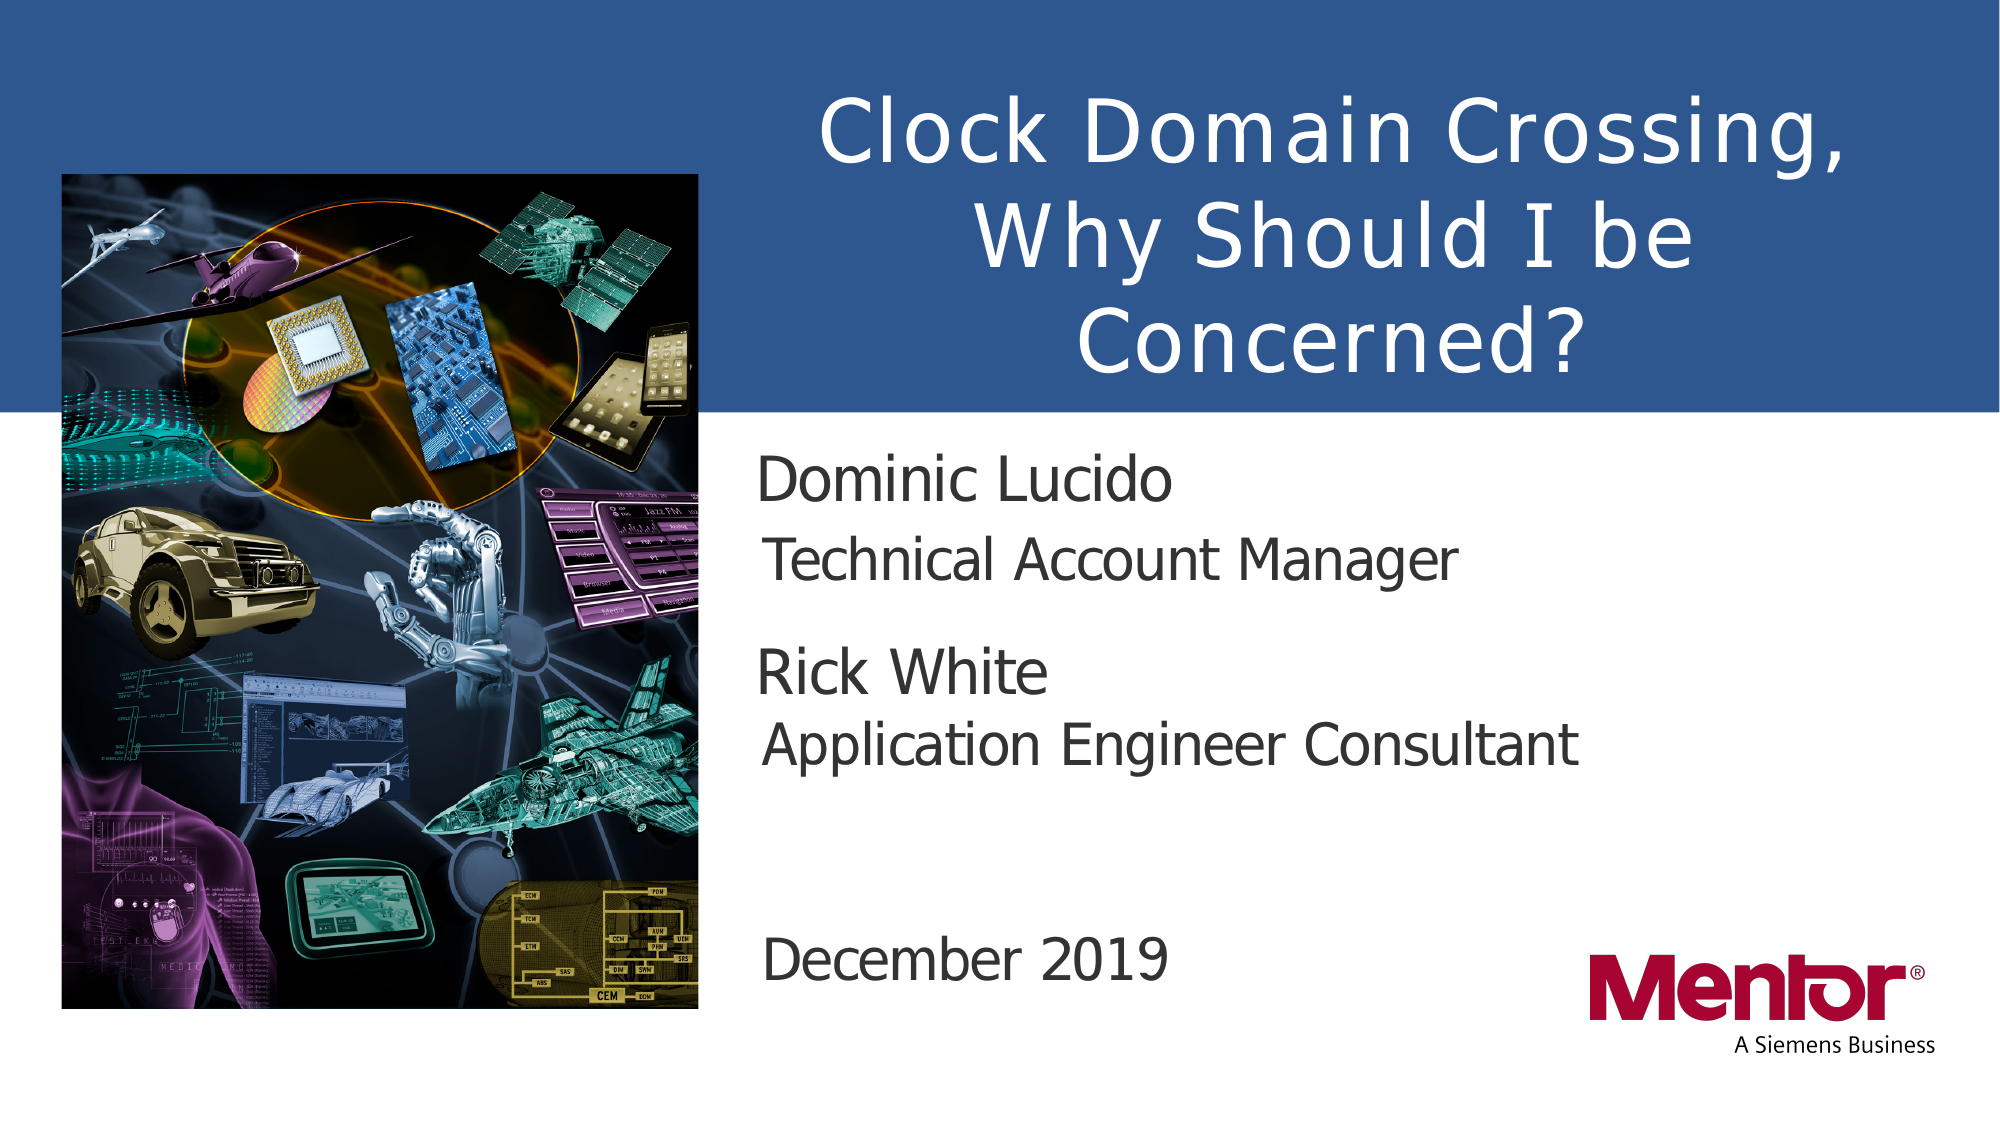

# Clock Domain Crossing, Why Should I be Concerned?
Dominic Lucido
Technical Account Manager
Rick White
Application Engineer Consultant
December 2019